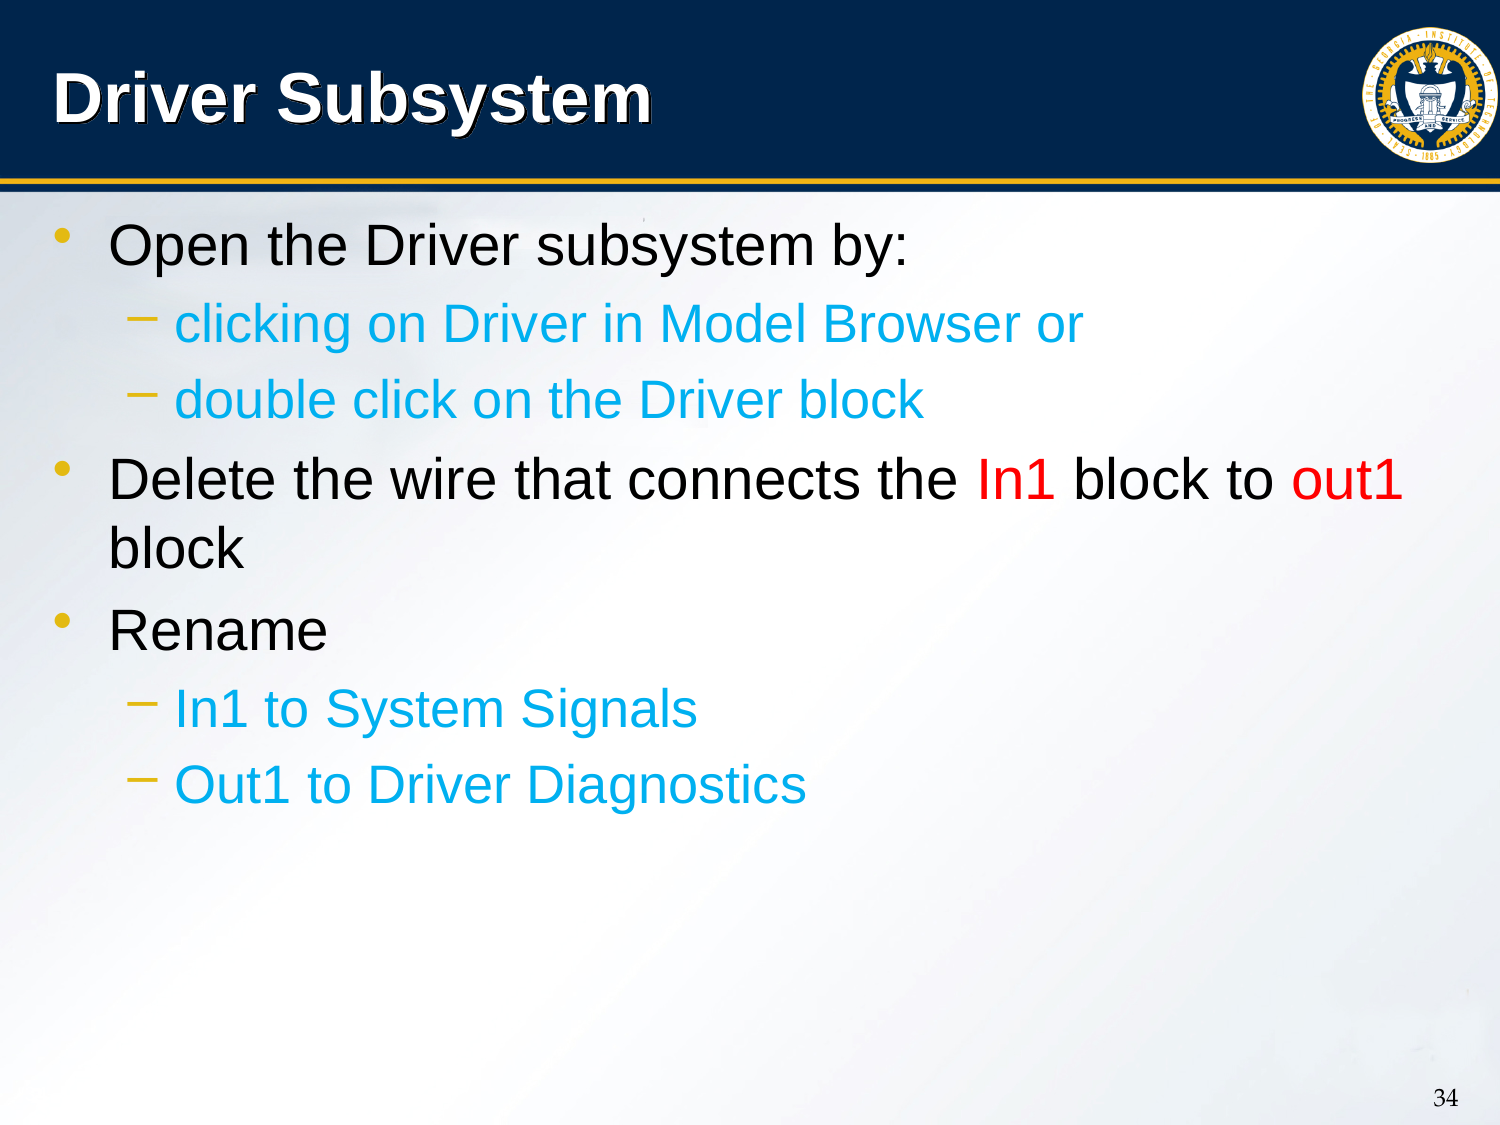

# Driver Subsystem

Open the Driver subsystem by:
clicking on Driver in Model Browser or
double click on the Driver block
Delete the wire that connects the In1 block to out1 block
Rename
In1 to System Signals
Out1 to Driver Diagnostics